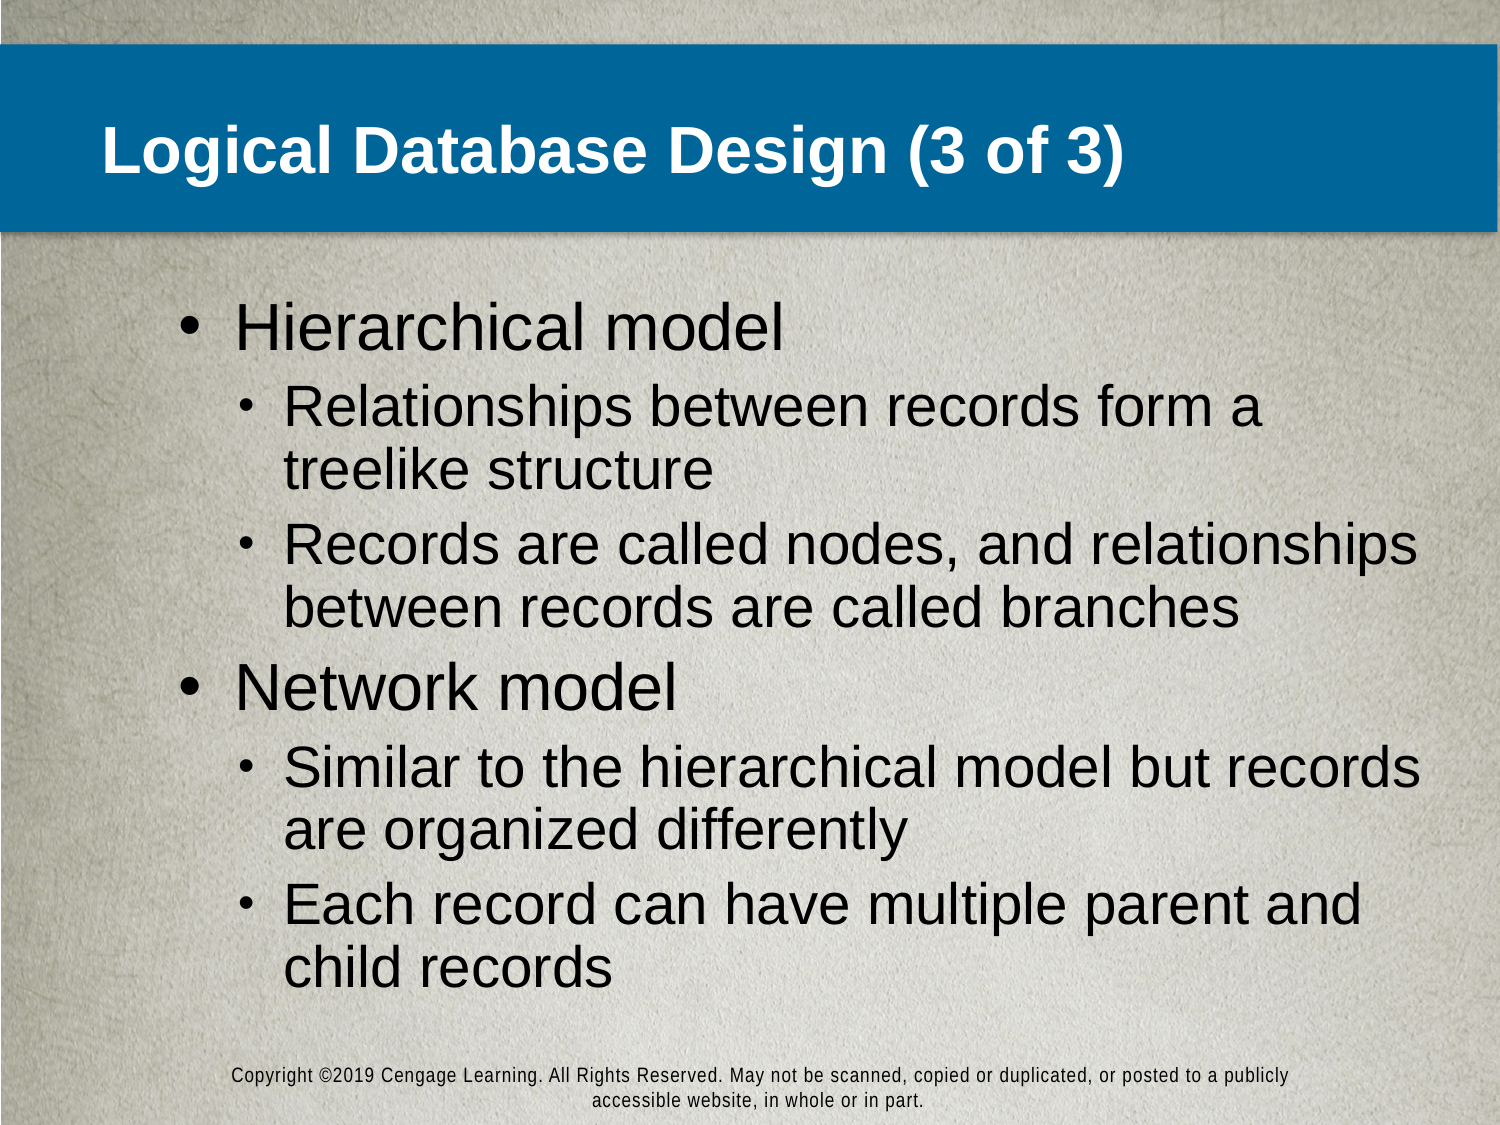

# Logical Database Design (3 of 3)
Hierarchical model
Relationships between records form a treelike structure
Records are called nodes, and relationships between records are called branches
Network model
Similar to the hierarchical model but records are organized differently
Each record can have multiple parent and child records